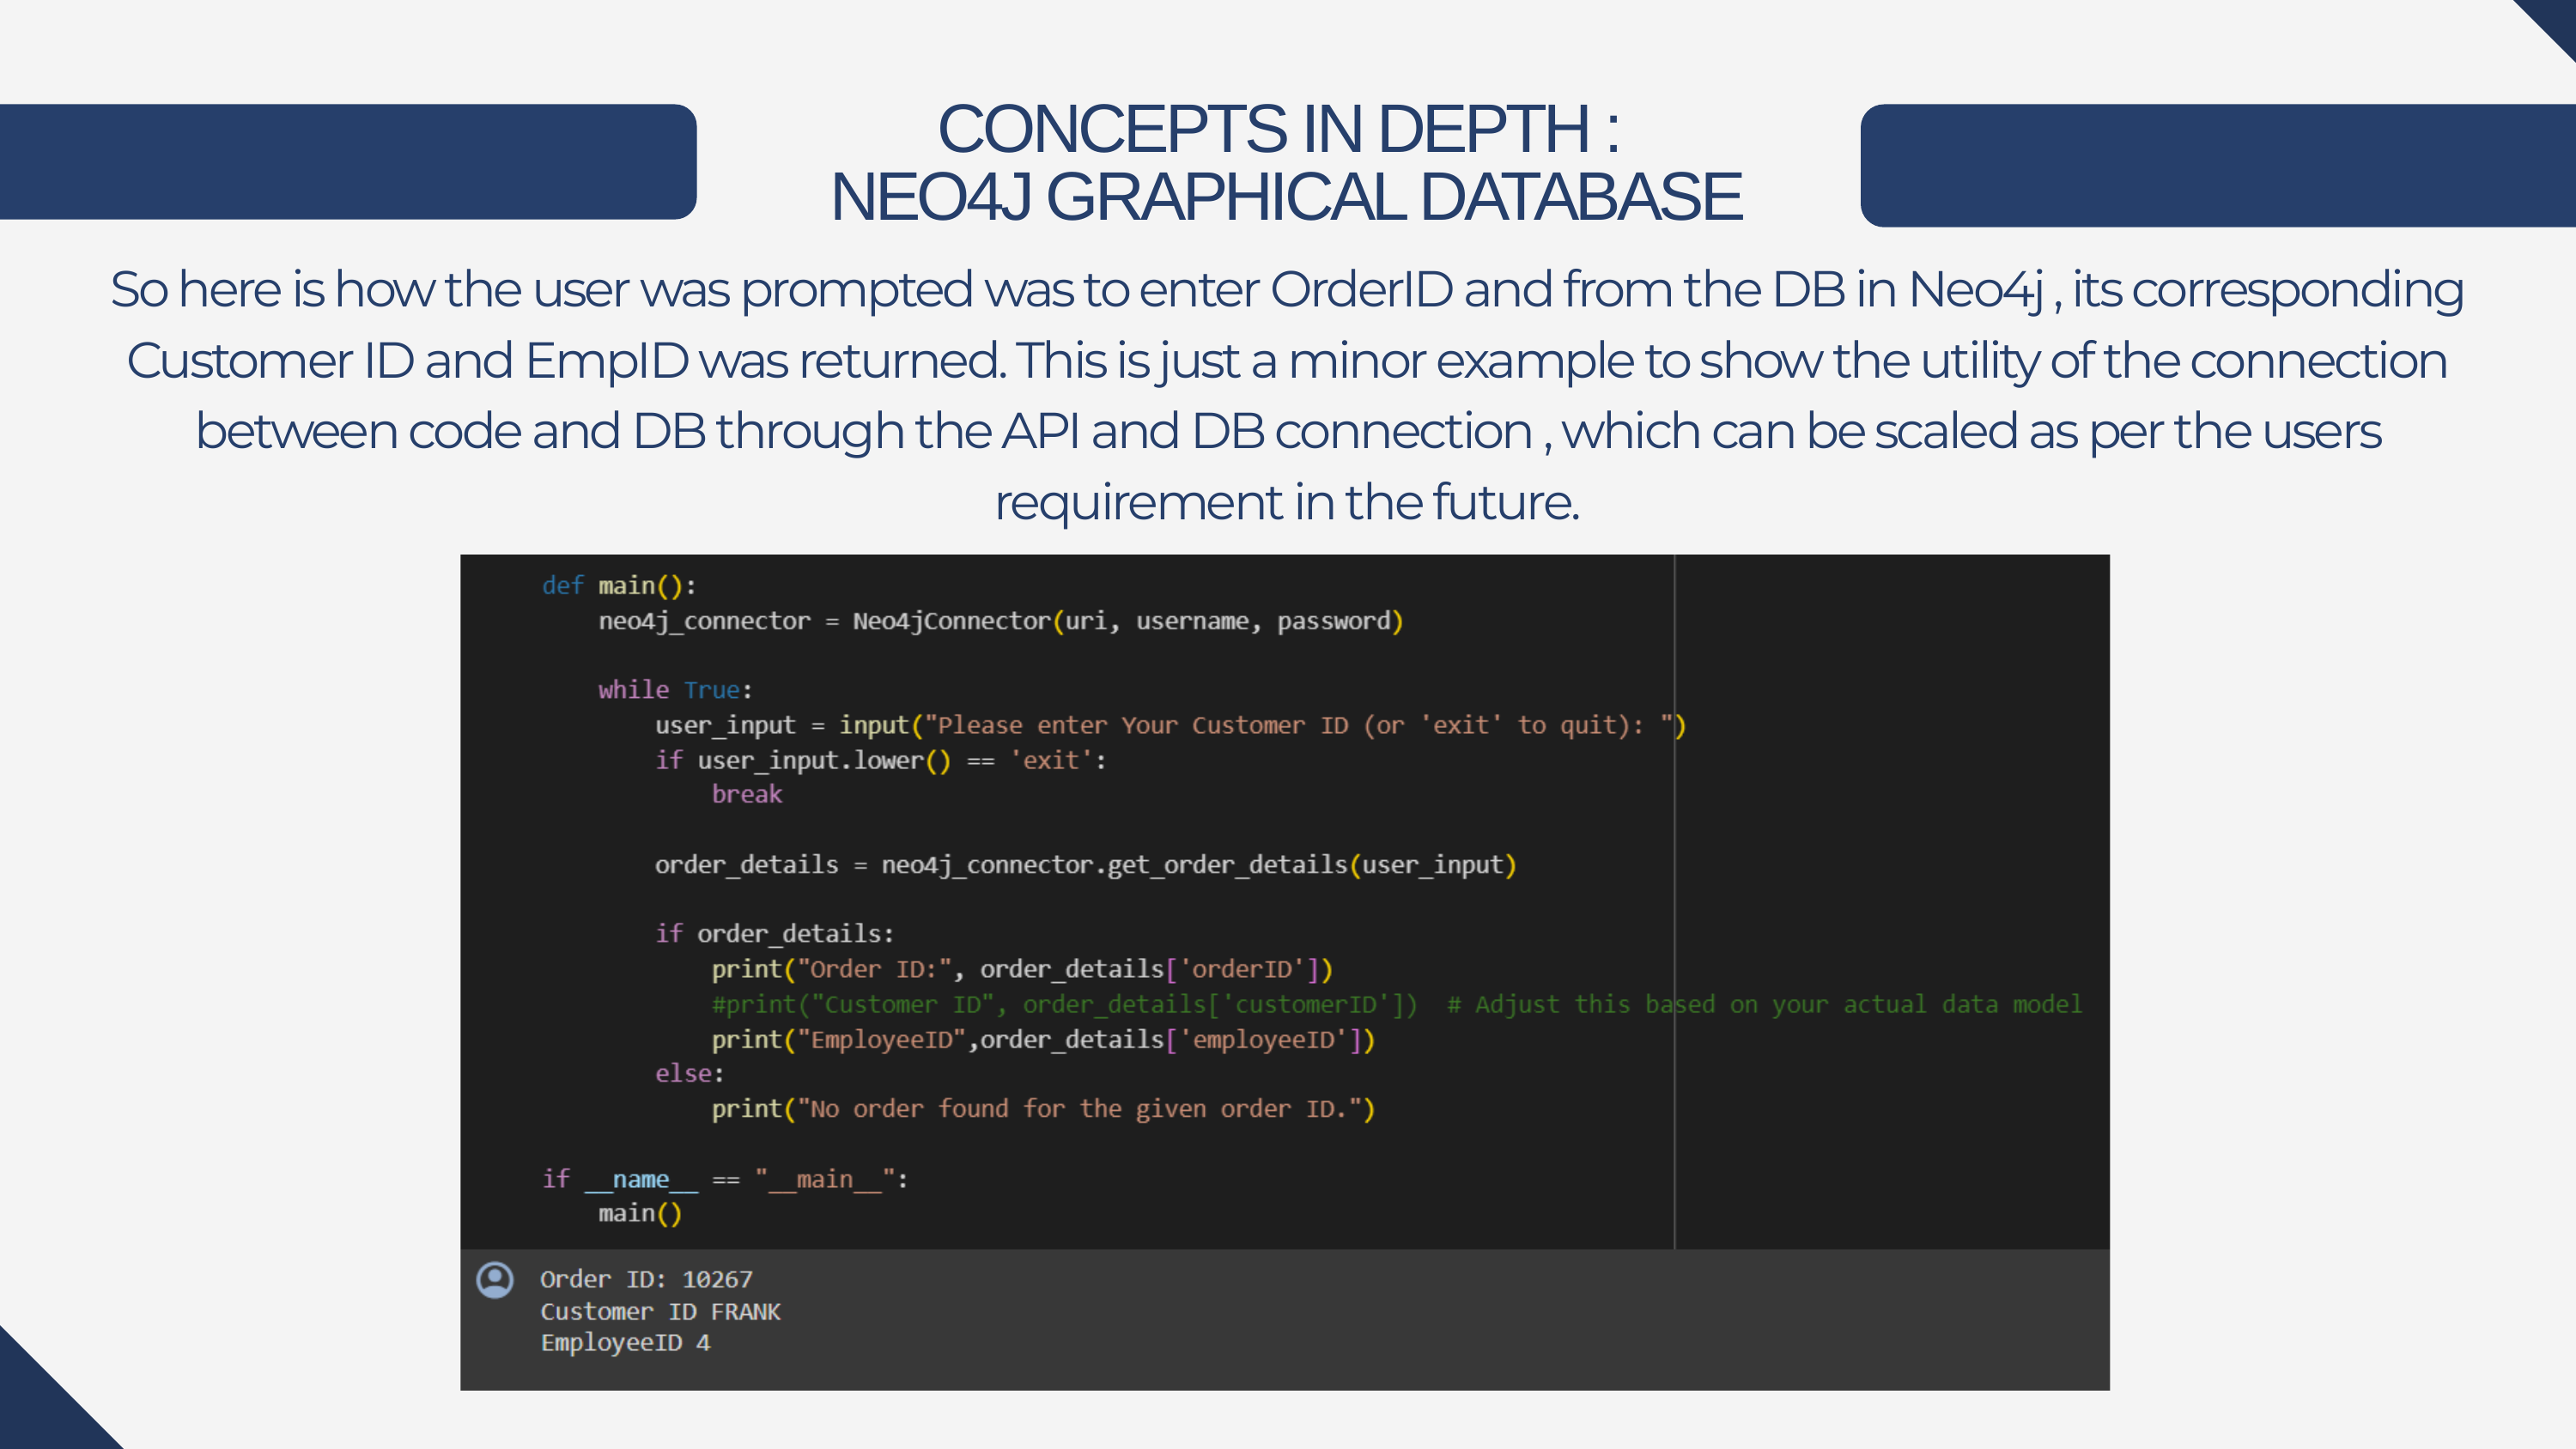

CONCEPTS IN DEPTH :
NEO4J GRAPHICAL DATABASE

So here is how the user was prompted was to enter OrderID and from the DB in Neo4j , its corresponding Customer ID and EmpID was returned. This is just a minor example to show the utility of the connection between code and DB through the API and DB connection , which can be scaled as per the users requirement in the future.